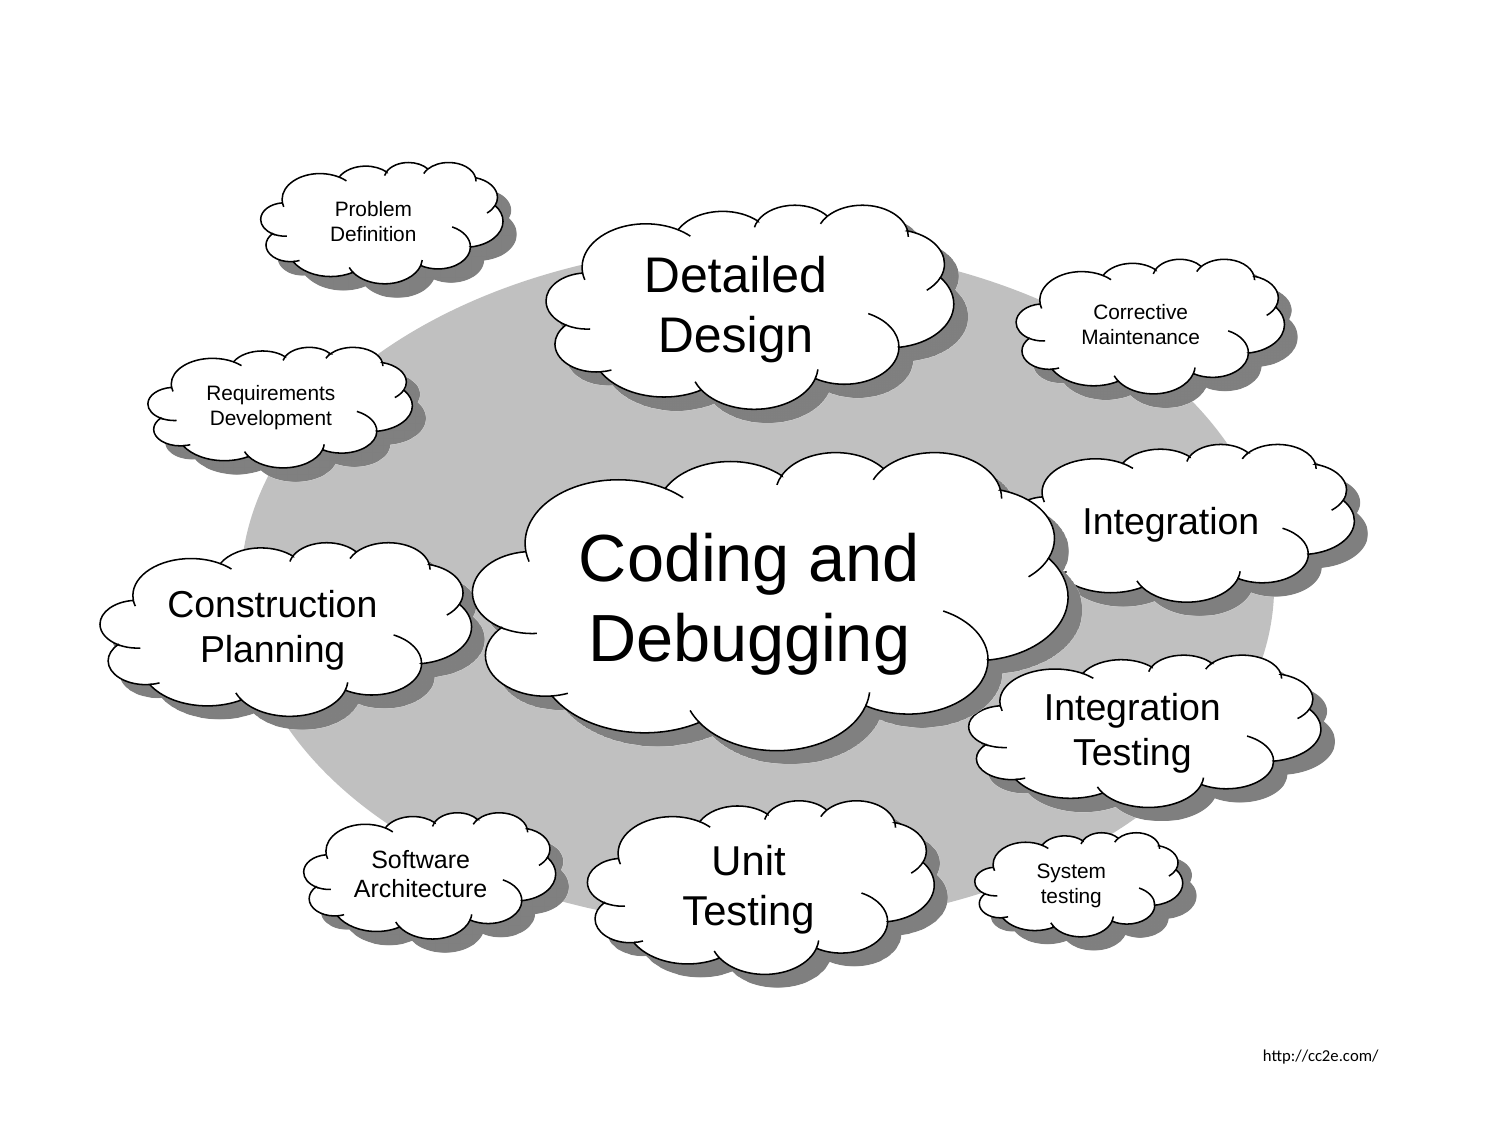

Problem Definition
Detailed Design

Corrective Maintenance
Requirements Development
Integration
Coding and Debugging
Construction Planning
Integration Testing
Unit Testing
Software Architecture
System testing
http://cc2e.com/